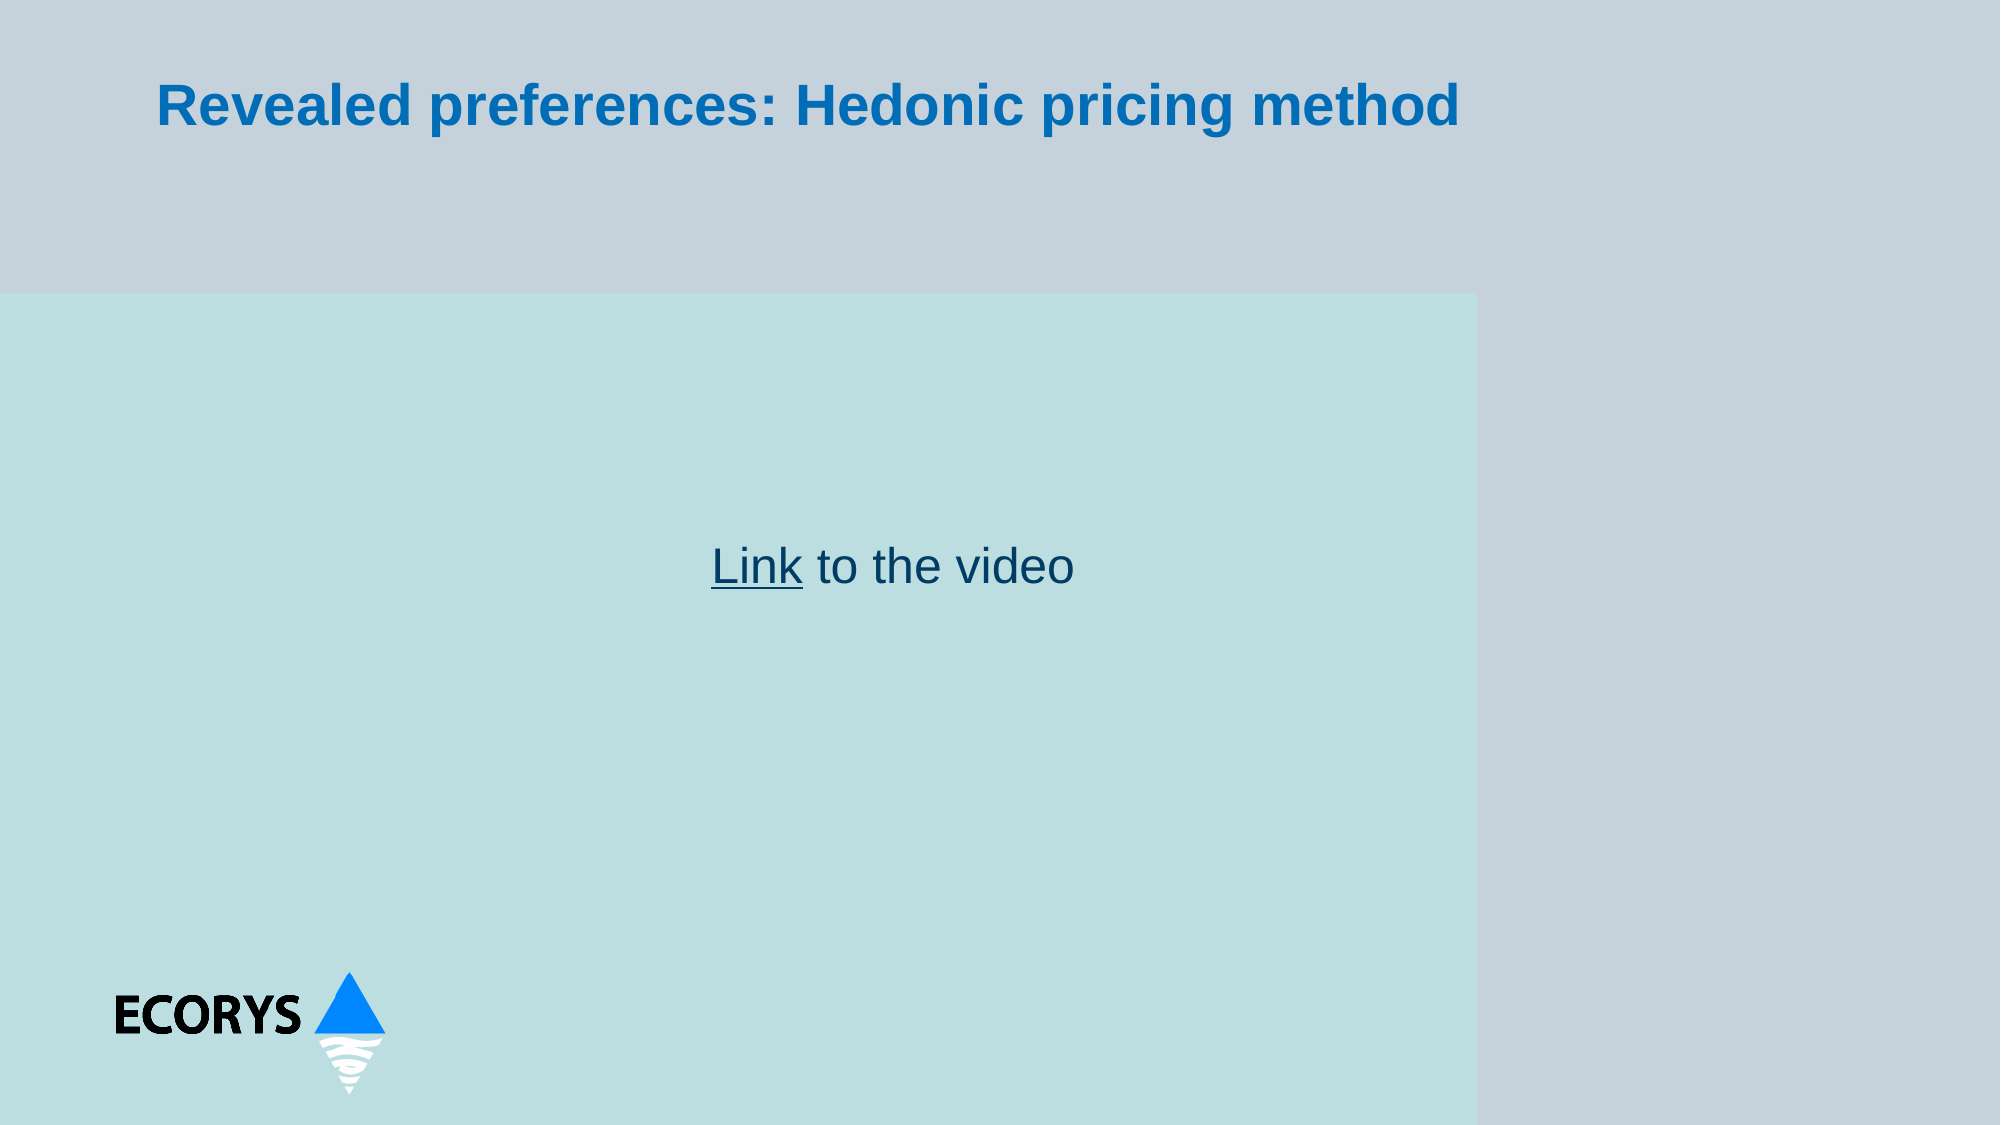

# Revealed preferences: Hedonic pricing method
Link to the video